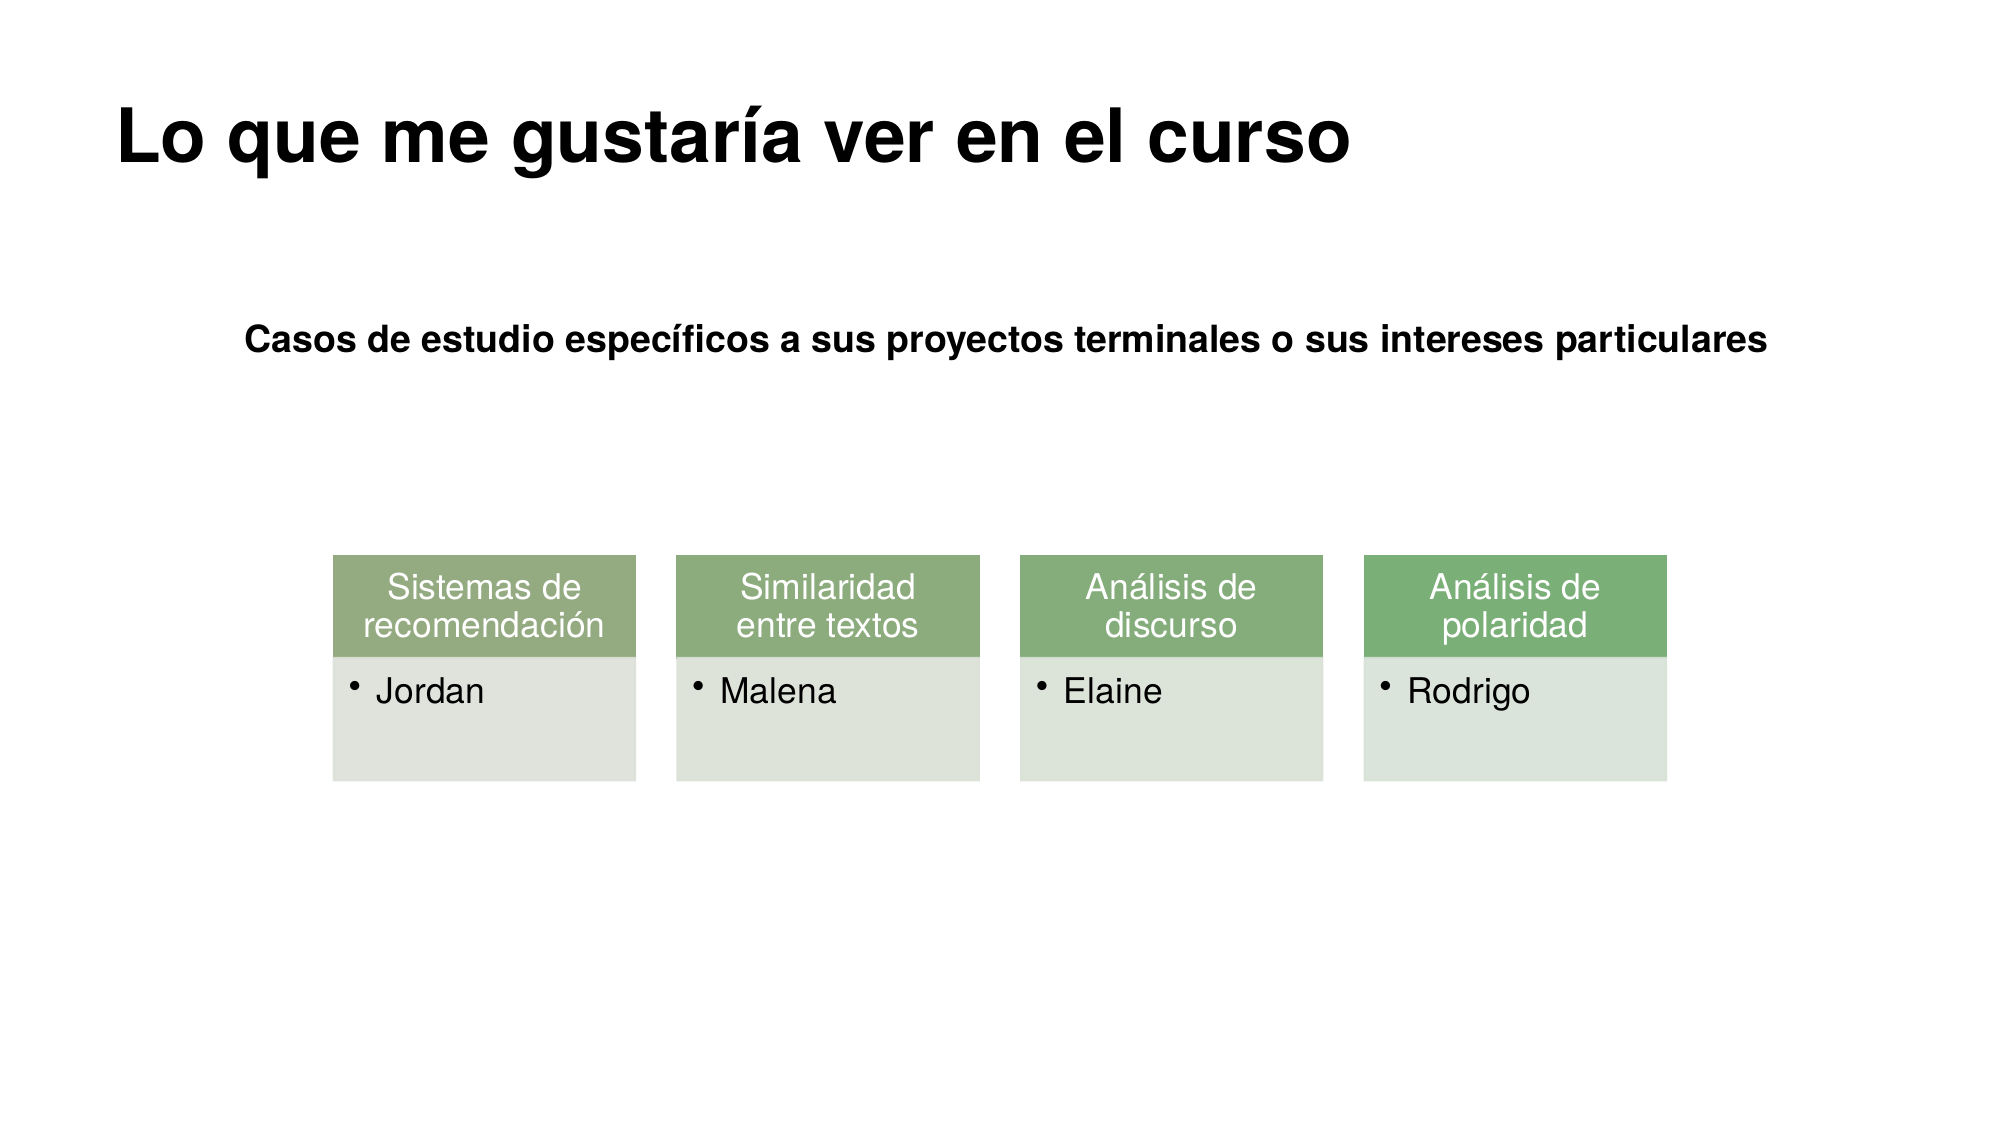

# Lo que me gustaría ver en el curso
Casos de estudio específicos a sus proyectos terminales o sus intereses particulares
Sistemas de recomendación
Jordan
Similaridad entre textos
Malena
Análisis de discurso
Elaine
Análisis de polaridad
Rodrigo